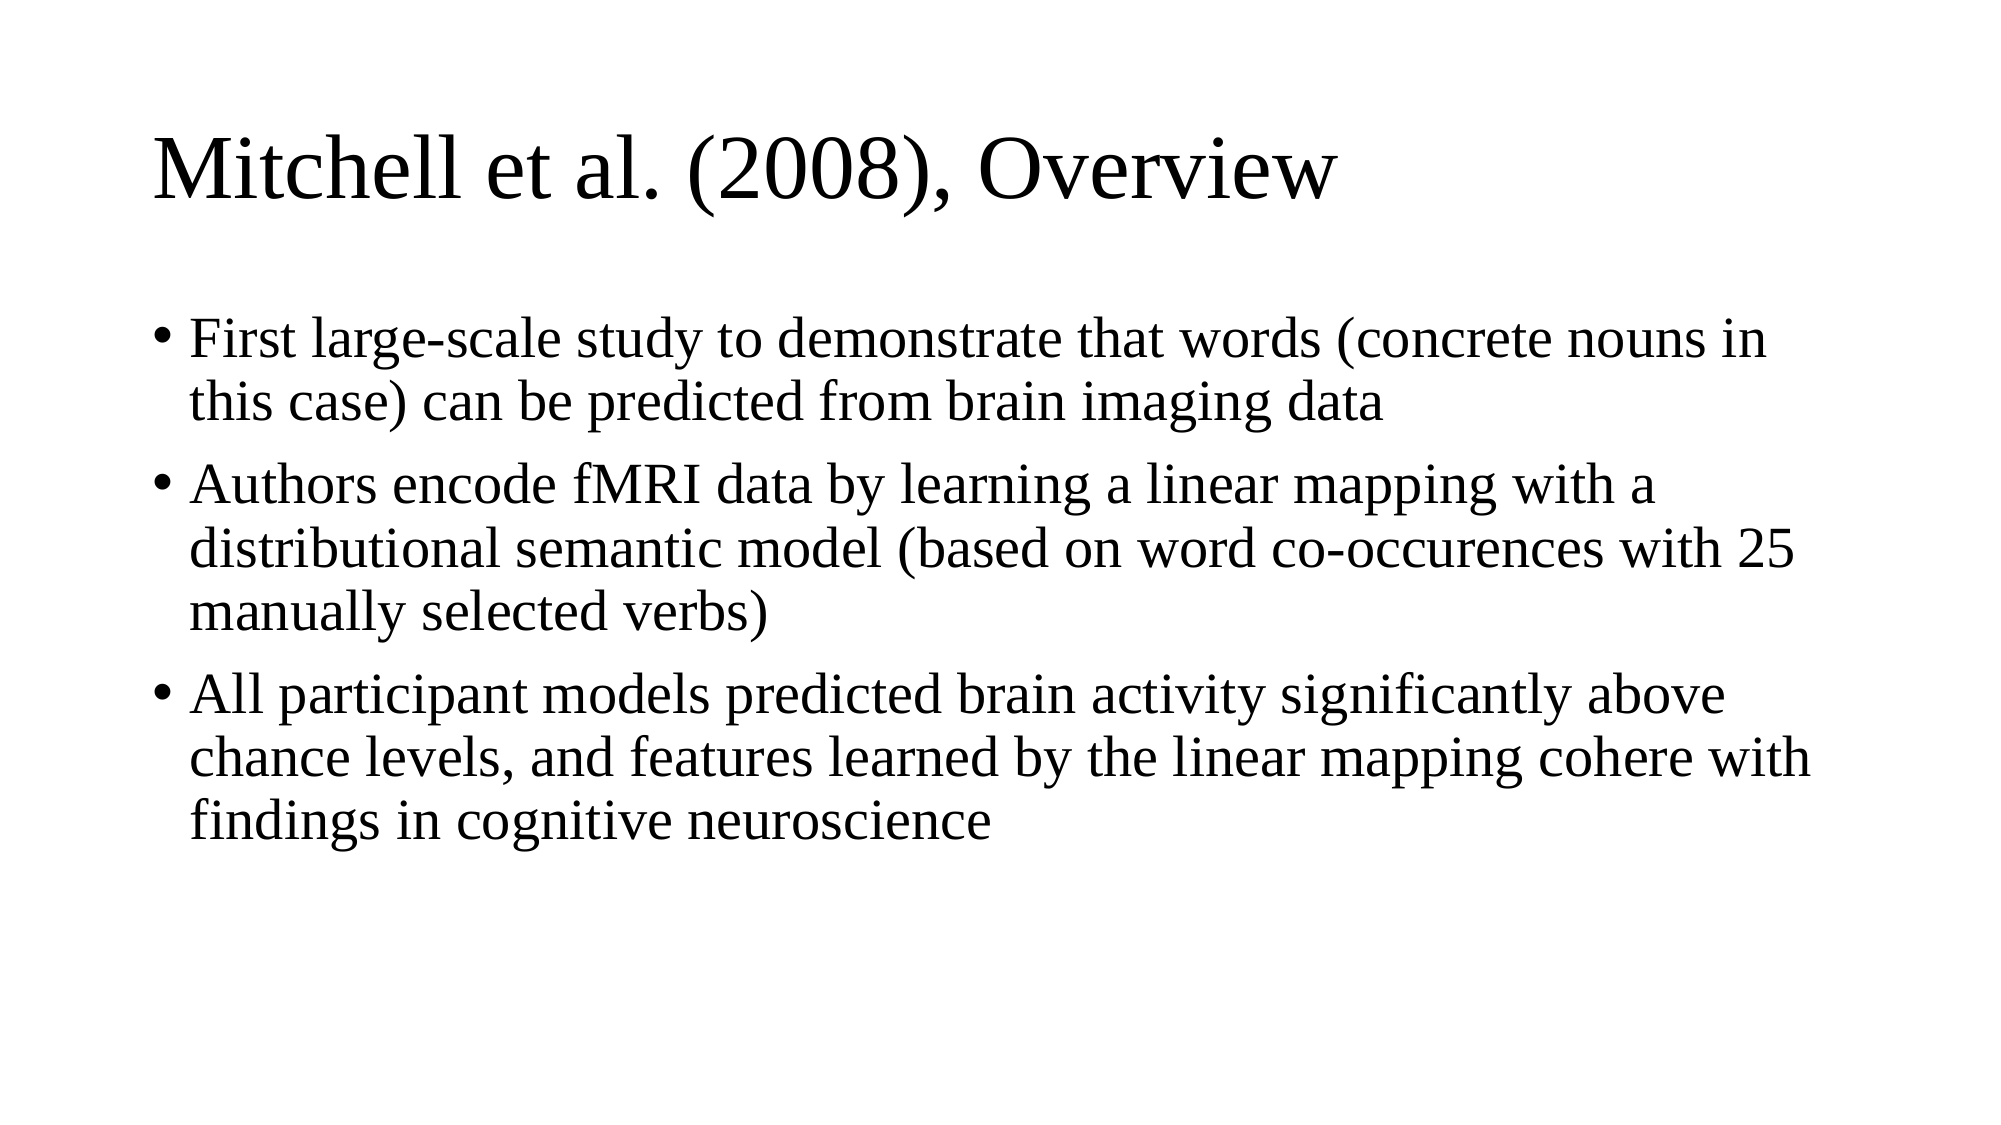

# Mitchell et al. (2008), Overview
First large-scale study to demonstrate that words (concrete nouns in this case) can be predicted from brain imaging data
Authors encode fMRI data by learning a linear mapping with a distributional semantic model (based on word co-occurences with 25 manually selected verbs)
All participant models predicted brain activity significantly above chance levels, and features learned by the linear mapping cohere with findings in cognitive neuroscience